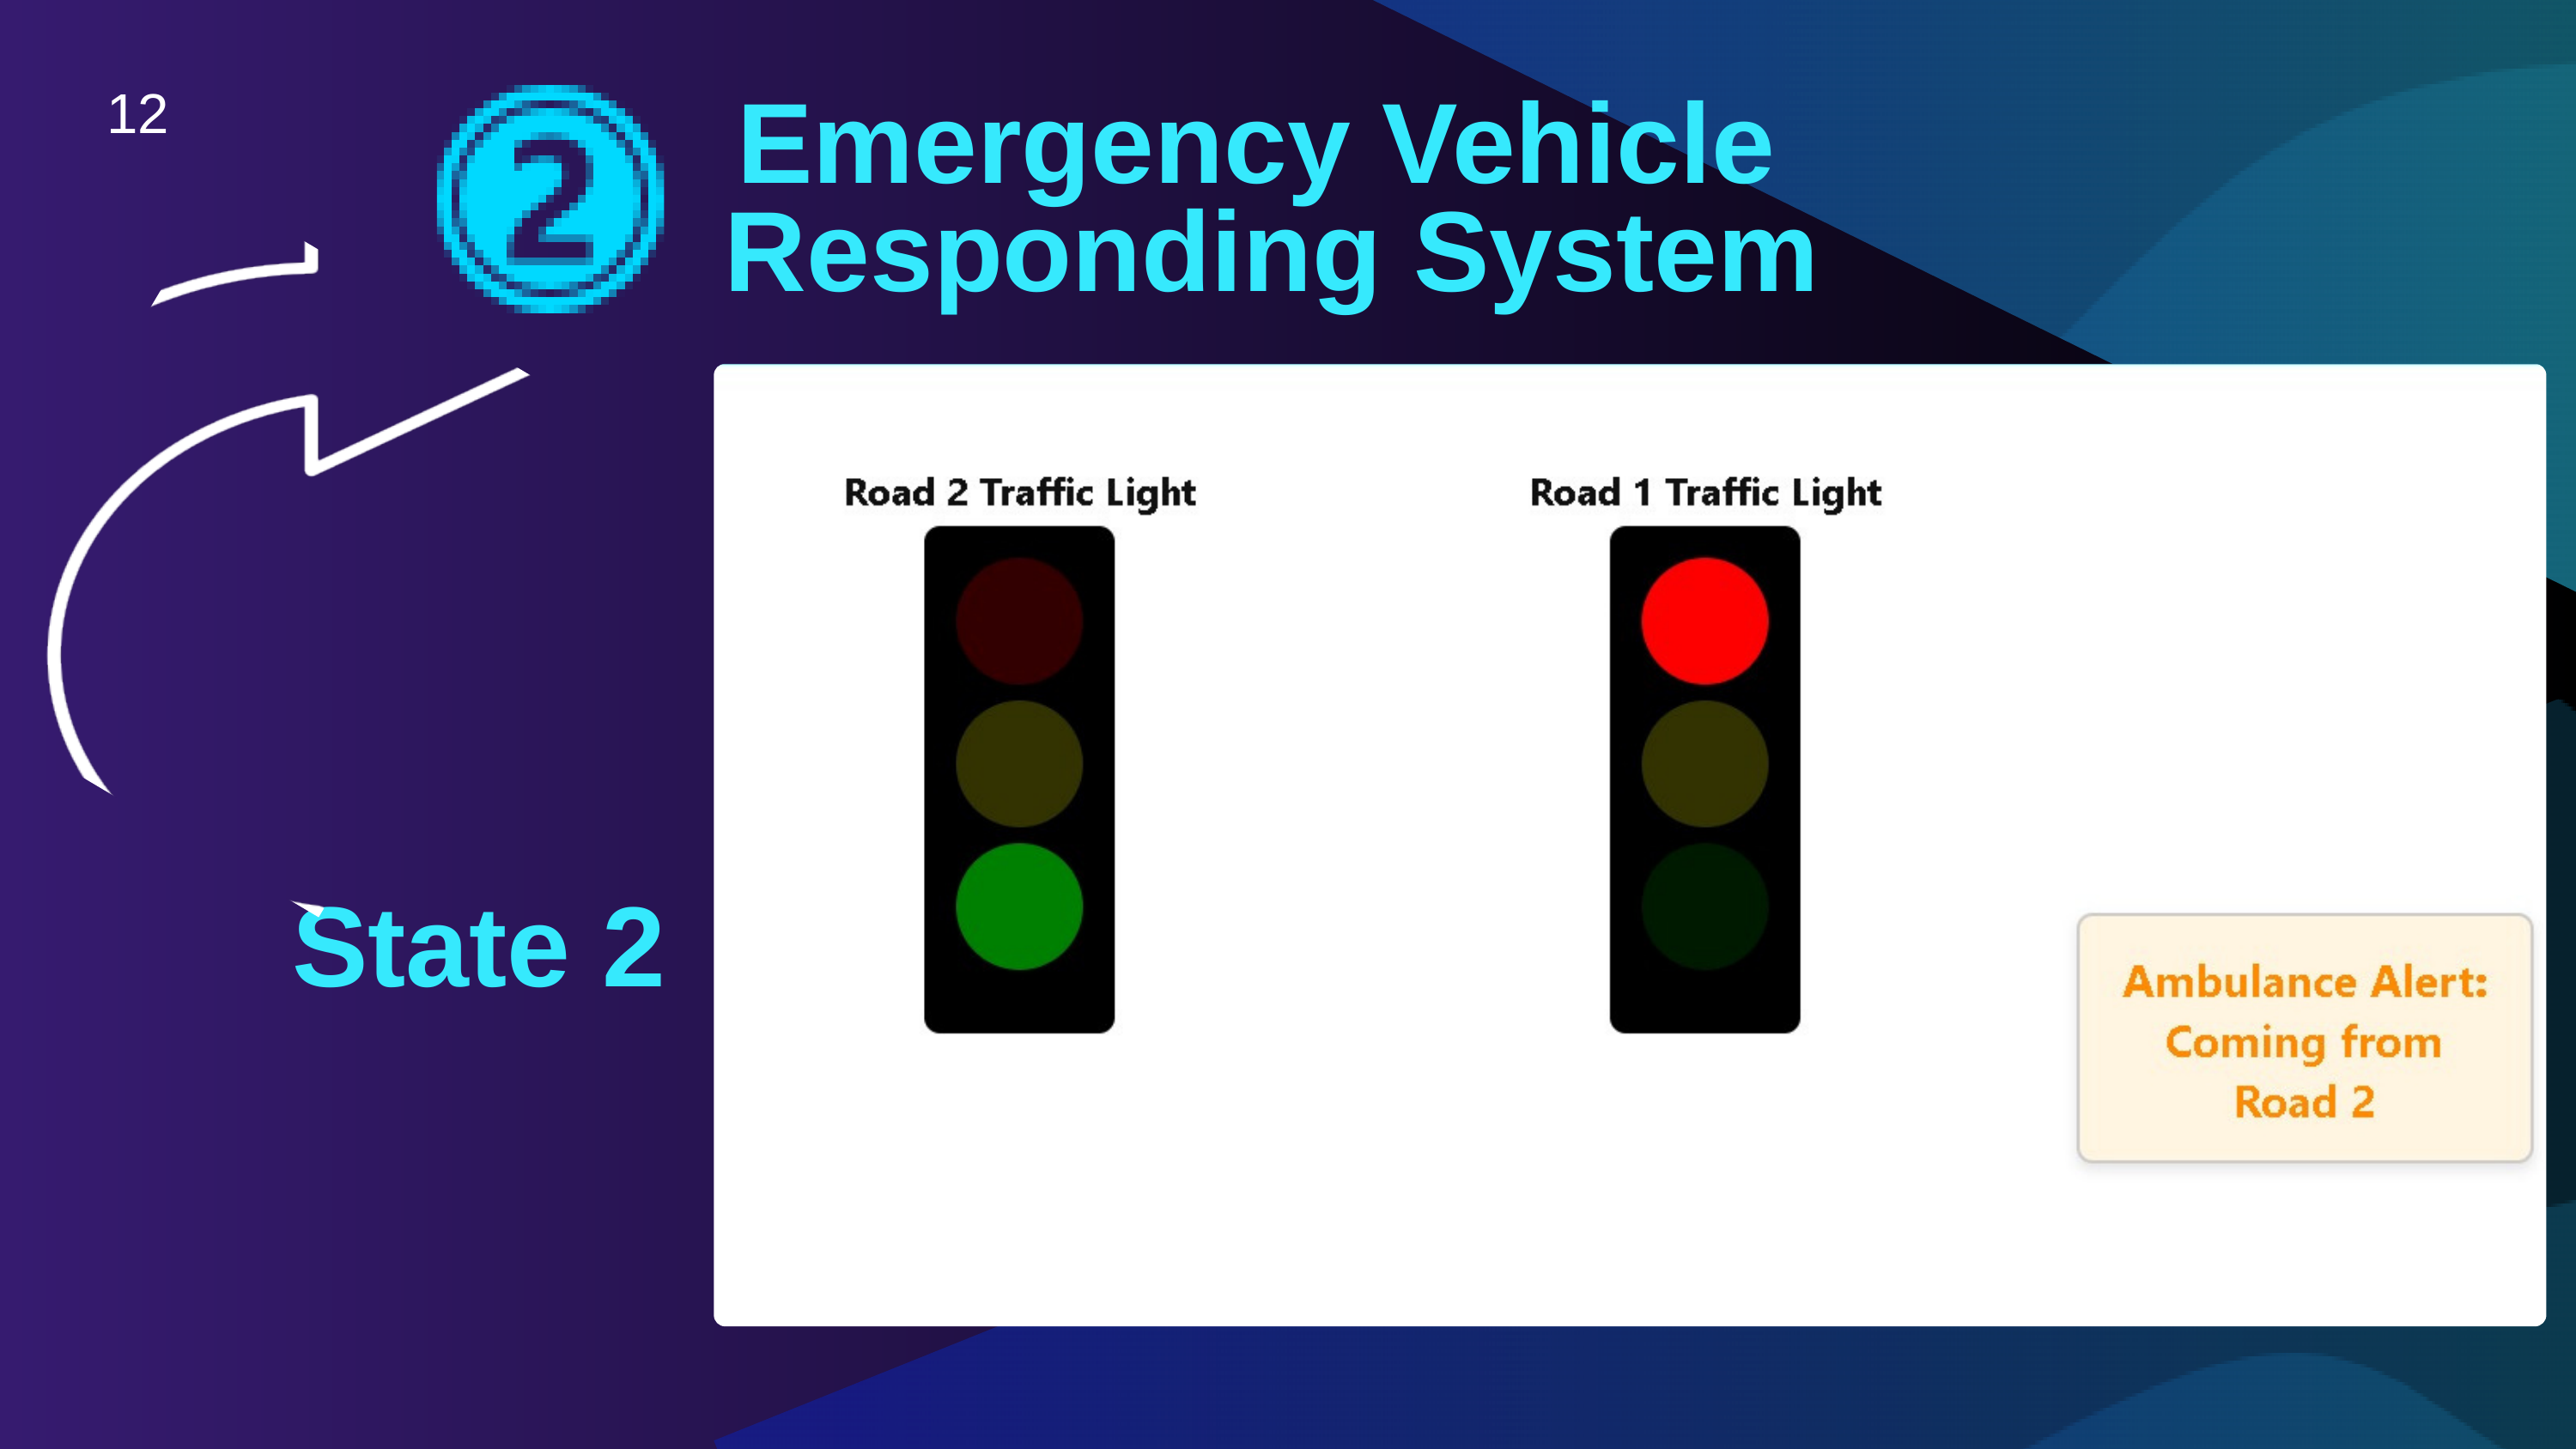

12

Emergency Vehicle   Responding System

State 2